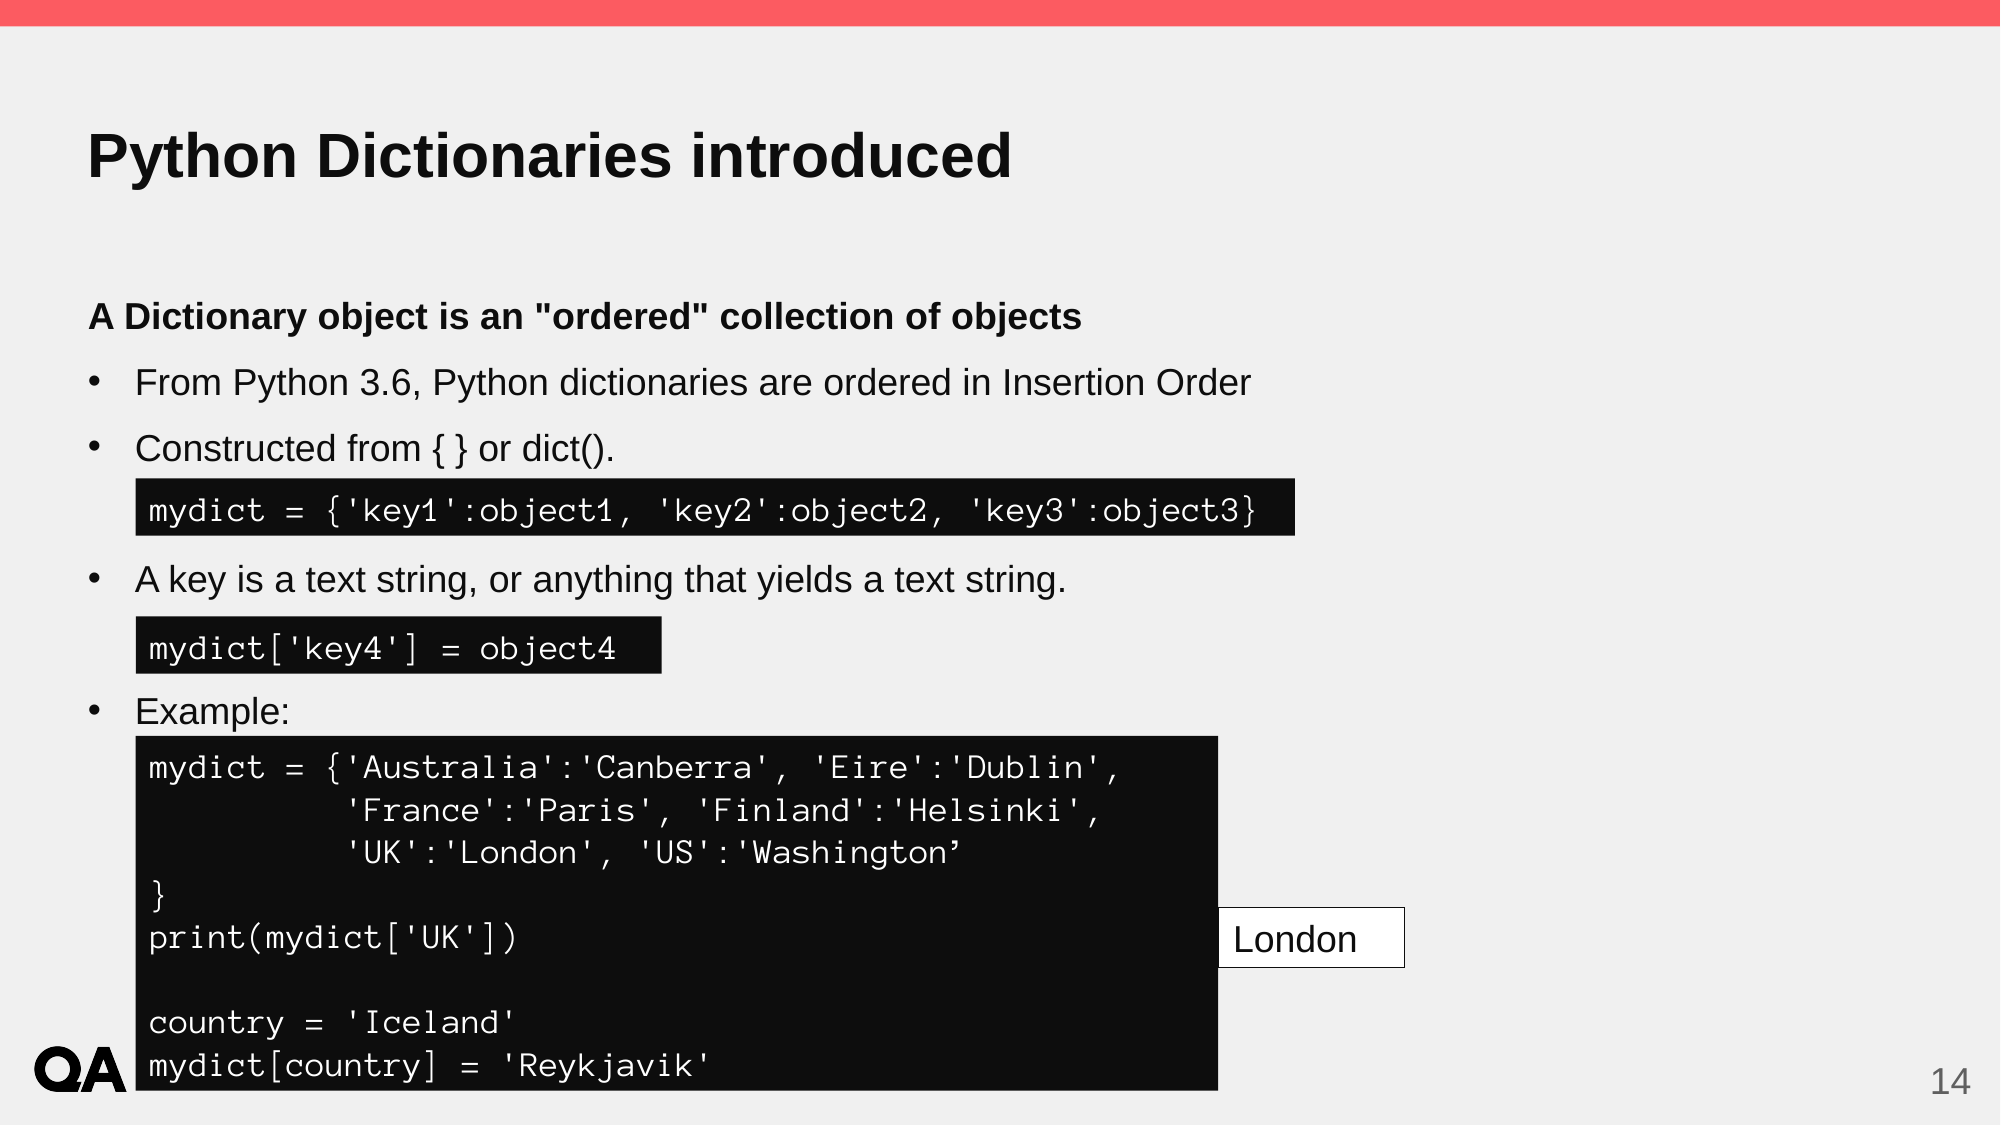

# Python Dictionaries introduced
A Dictionary object is an "ordered" collection of objects
From Python 3.6, Python dictionaries are ordered in Insertion Order
Constructed from { } or dict().

A key is a text string, or anything that yields a text string.

Example:

mydict = {'key1':object1, 'key2':object2, 'key3':object3}
mydict['key4'] = object4
mydict = {'Australia':'Canberra', 'Eire':'Dublin',
          'France':'Paris', 'Finland':'Helsinki',
          'UK':'London', 'US':'Washington’
}
print(mydict['UK'])

country = 'Iceland'
mydict[country] = 'Reykjavik'
London
14